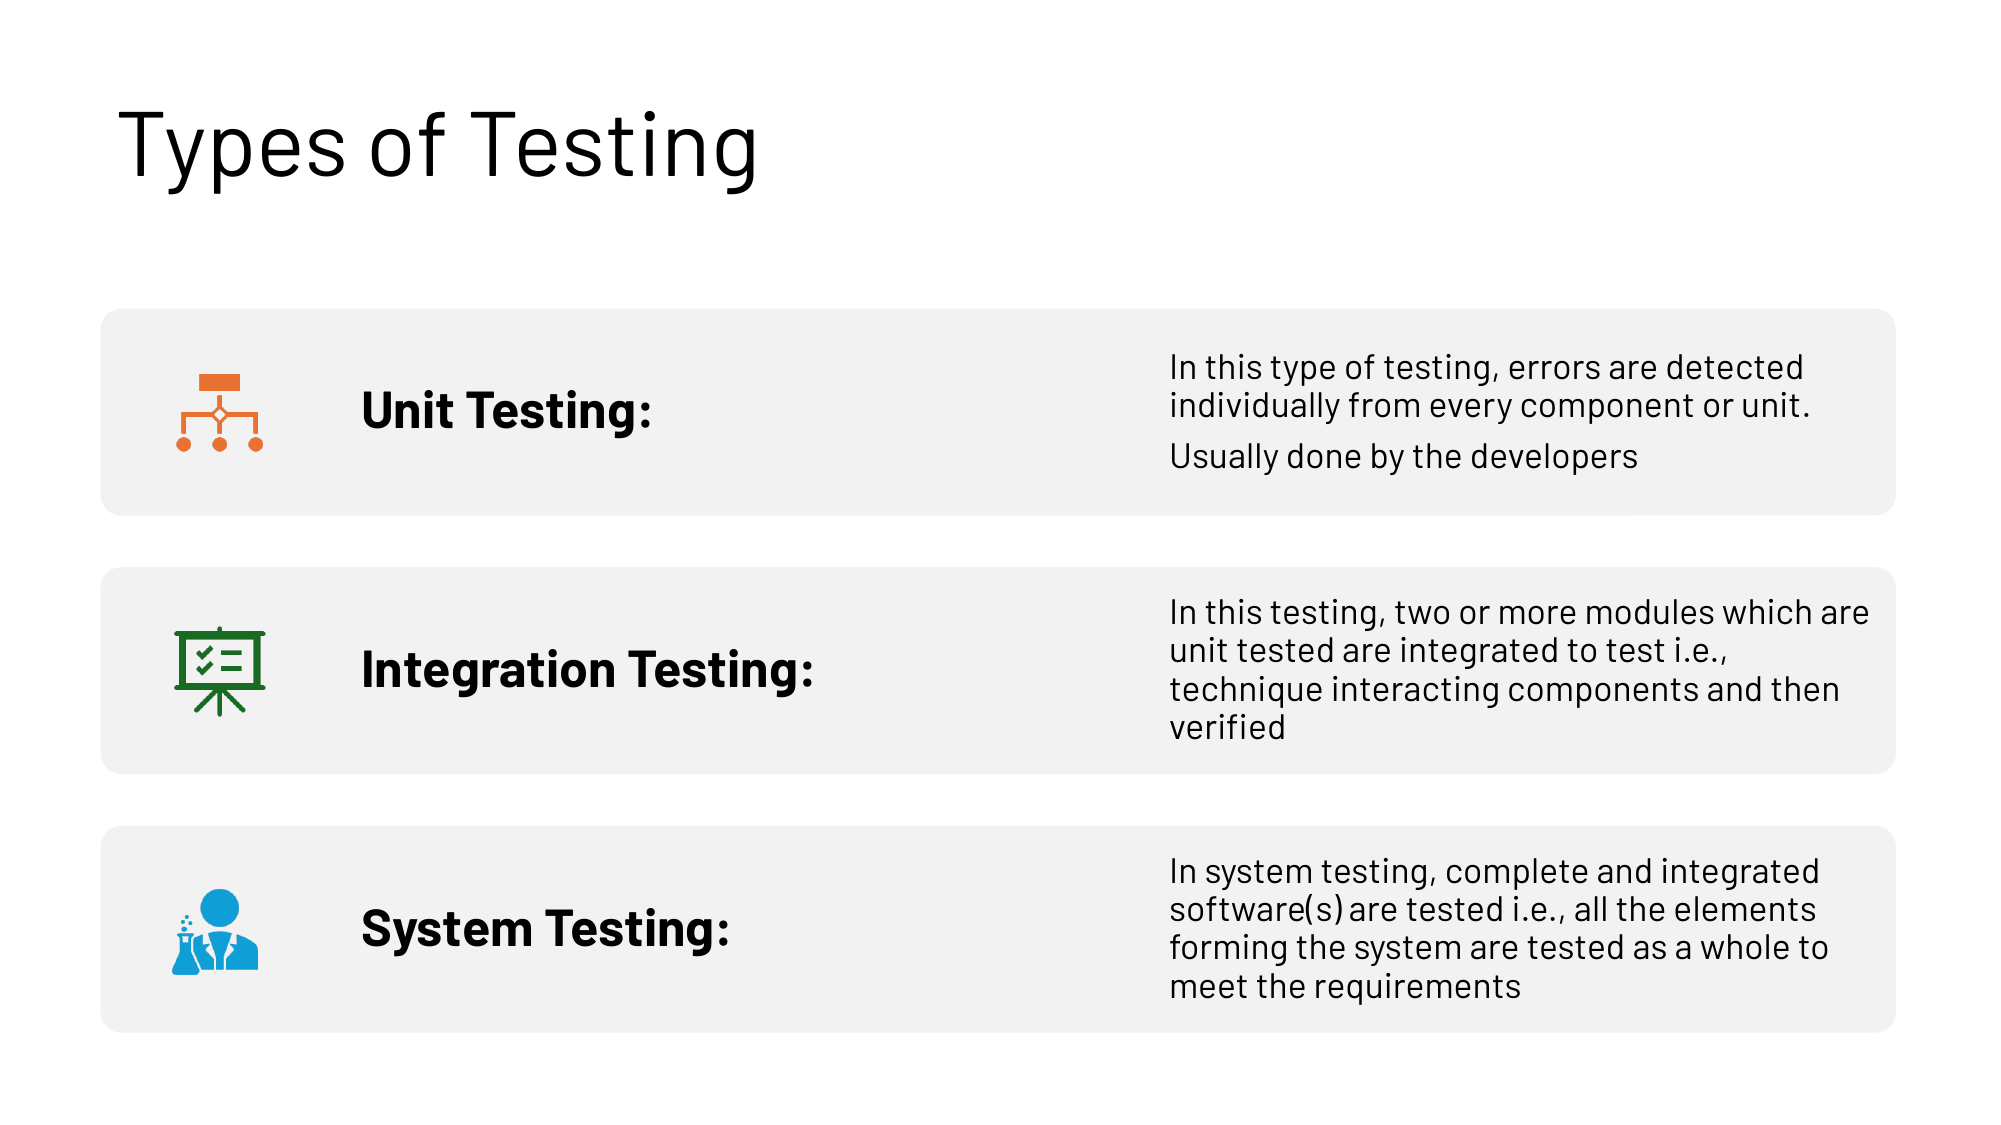

# Types of Testing
Unit Testing: ​
In this type of testing, errors are detected individually from every component or unit. ​
Usually done by the developers
Integration Testing:​
In this testing, two or more modules which are unit tested are integrated to test i.e., technique interacting components and then verified
System Testing: ​
In system testing, complete and integrated software(s) are tested i.e., all the elements forming the system are tested as a whole to meet the requirements